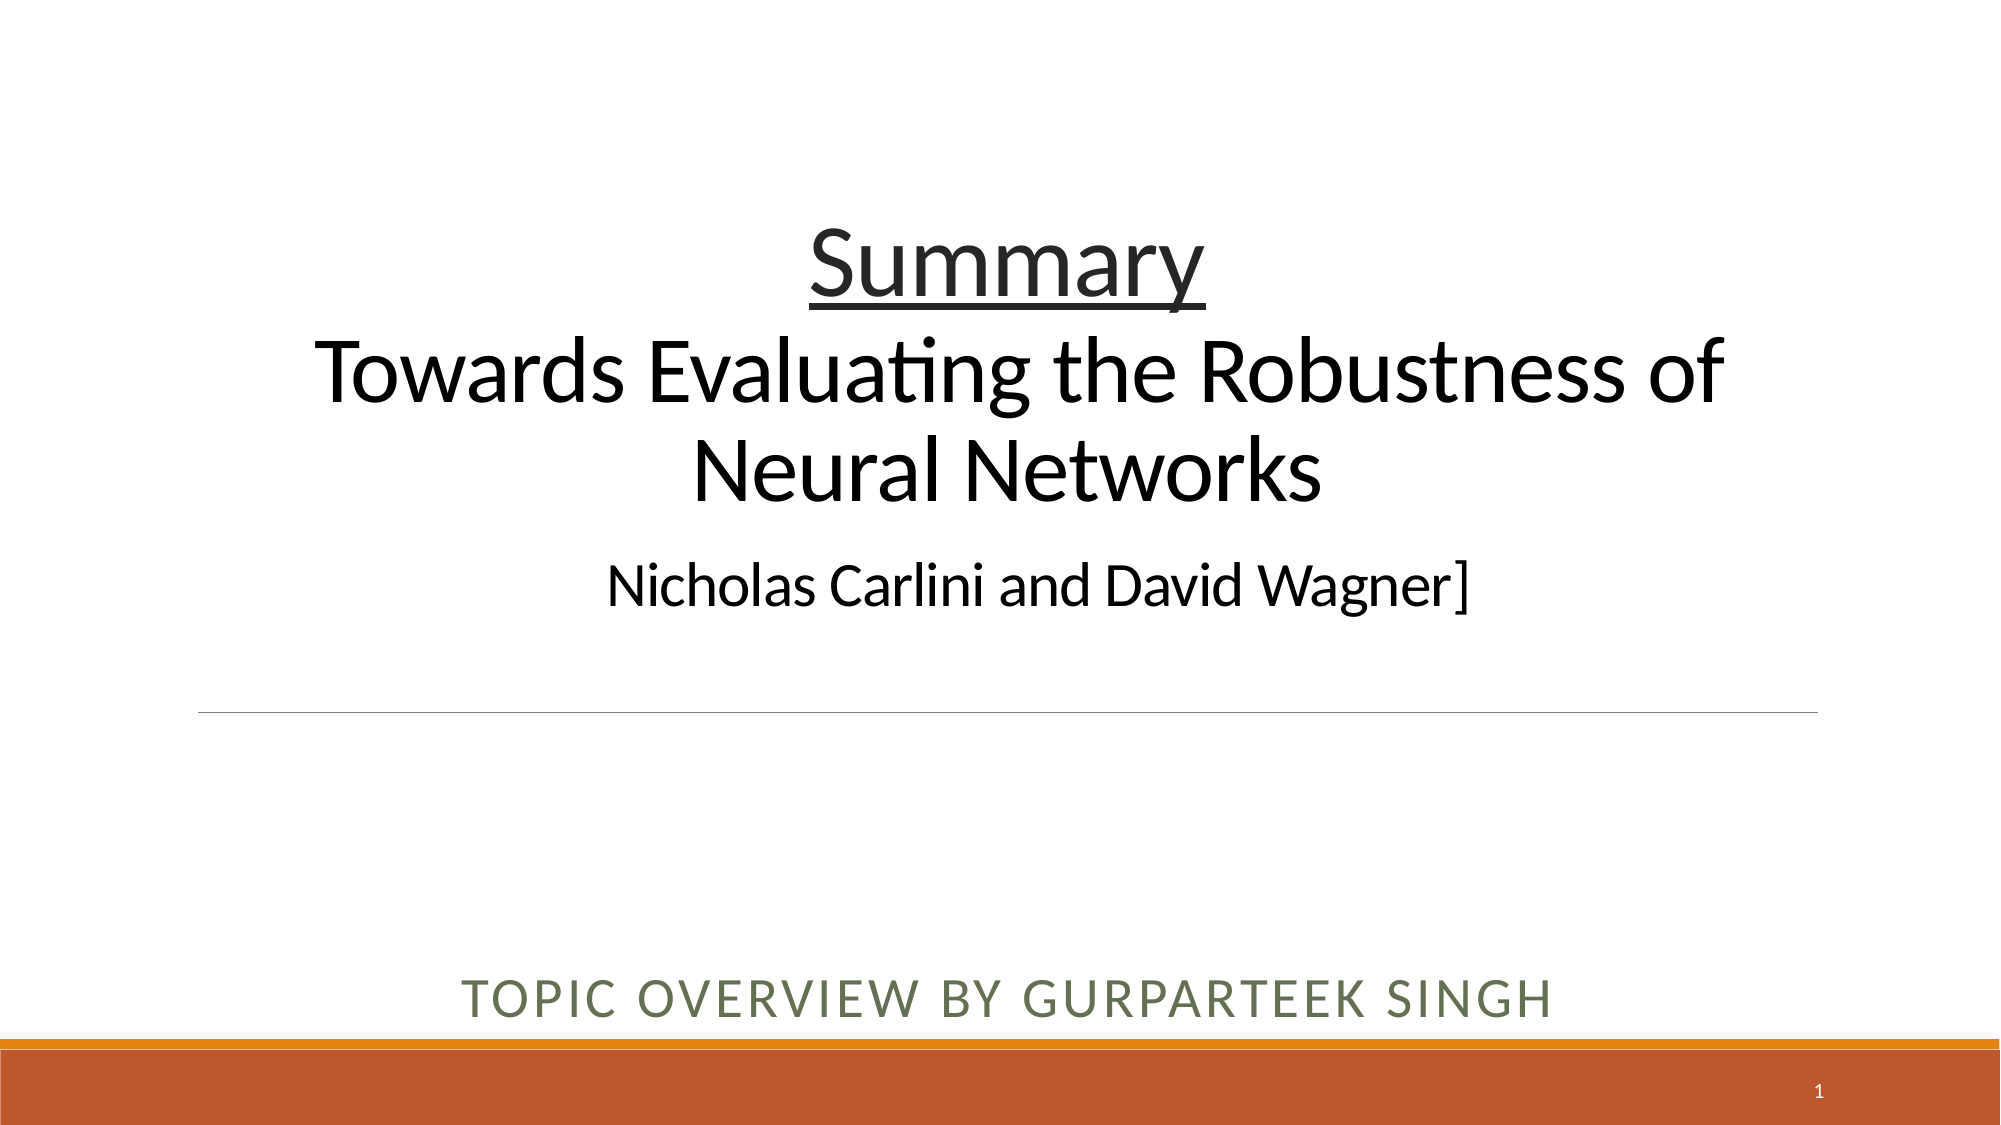

# Summary Towards Evaluating the Robustness of Neural Networks [{Nicholas Carlini and David Wagner]
Topic Overview by Gurparteek Singh
1